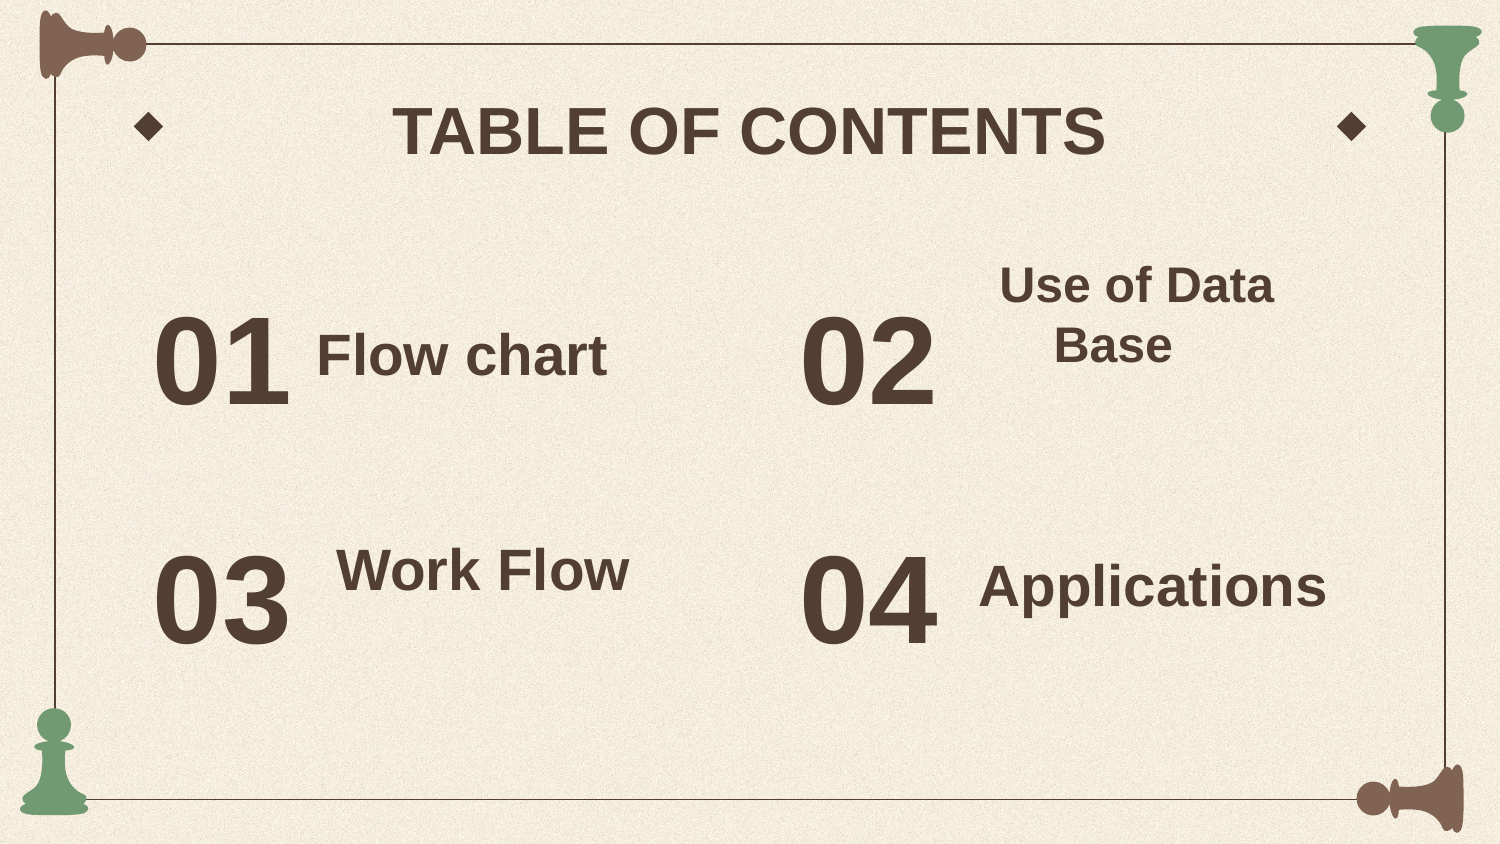

# TABLE OF CONTENTS

01
02
Use of Data Base
Flow chart
03
04
Work Flow
Applications